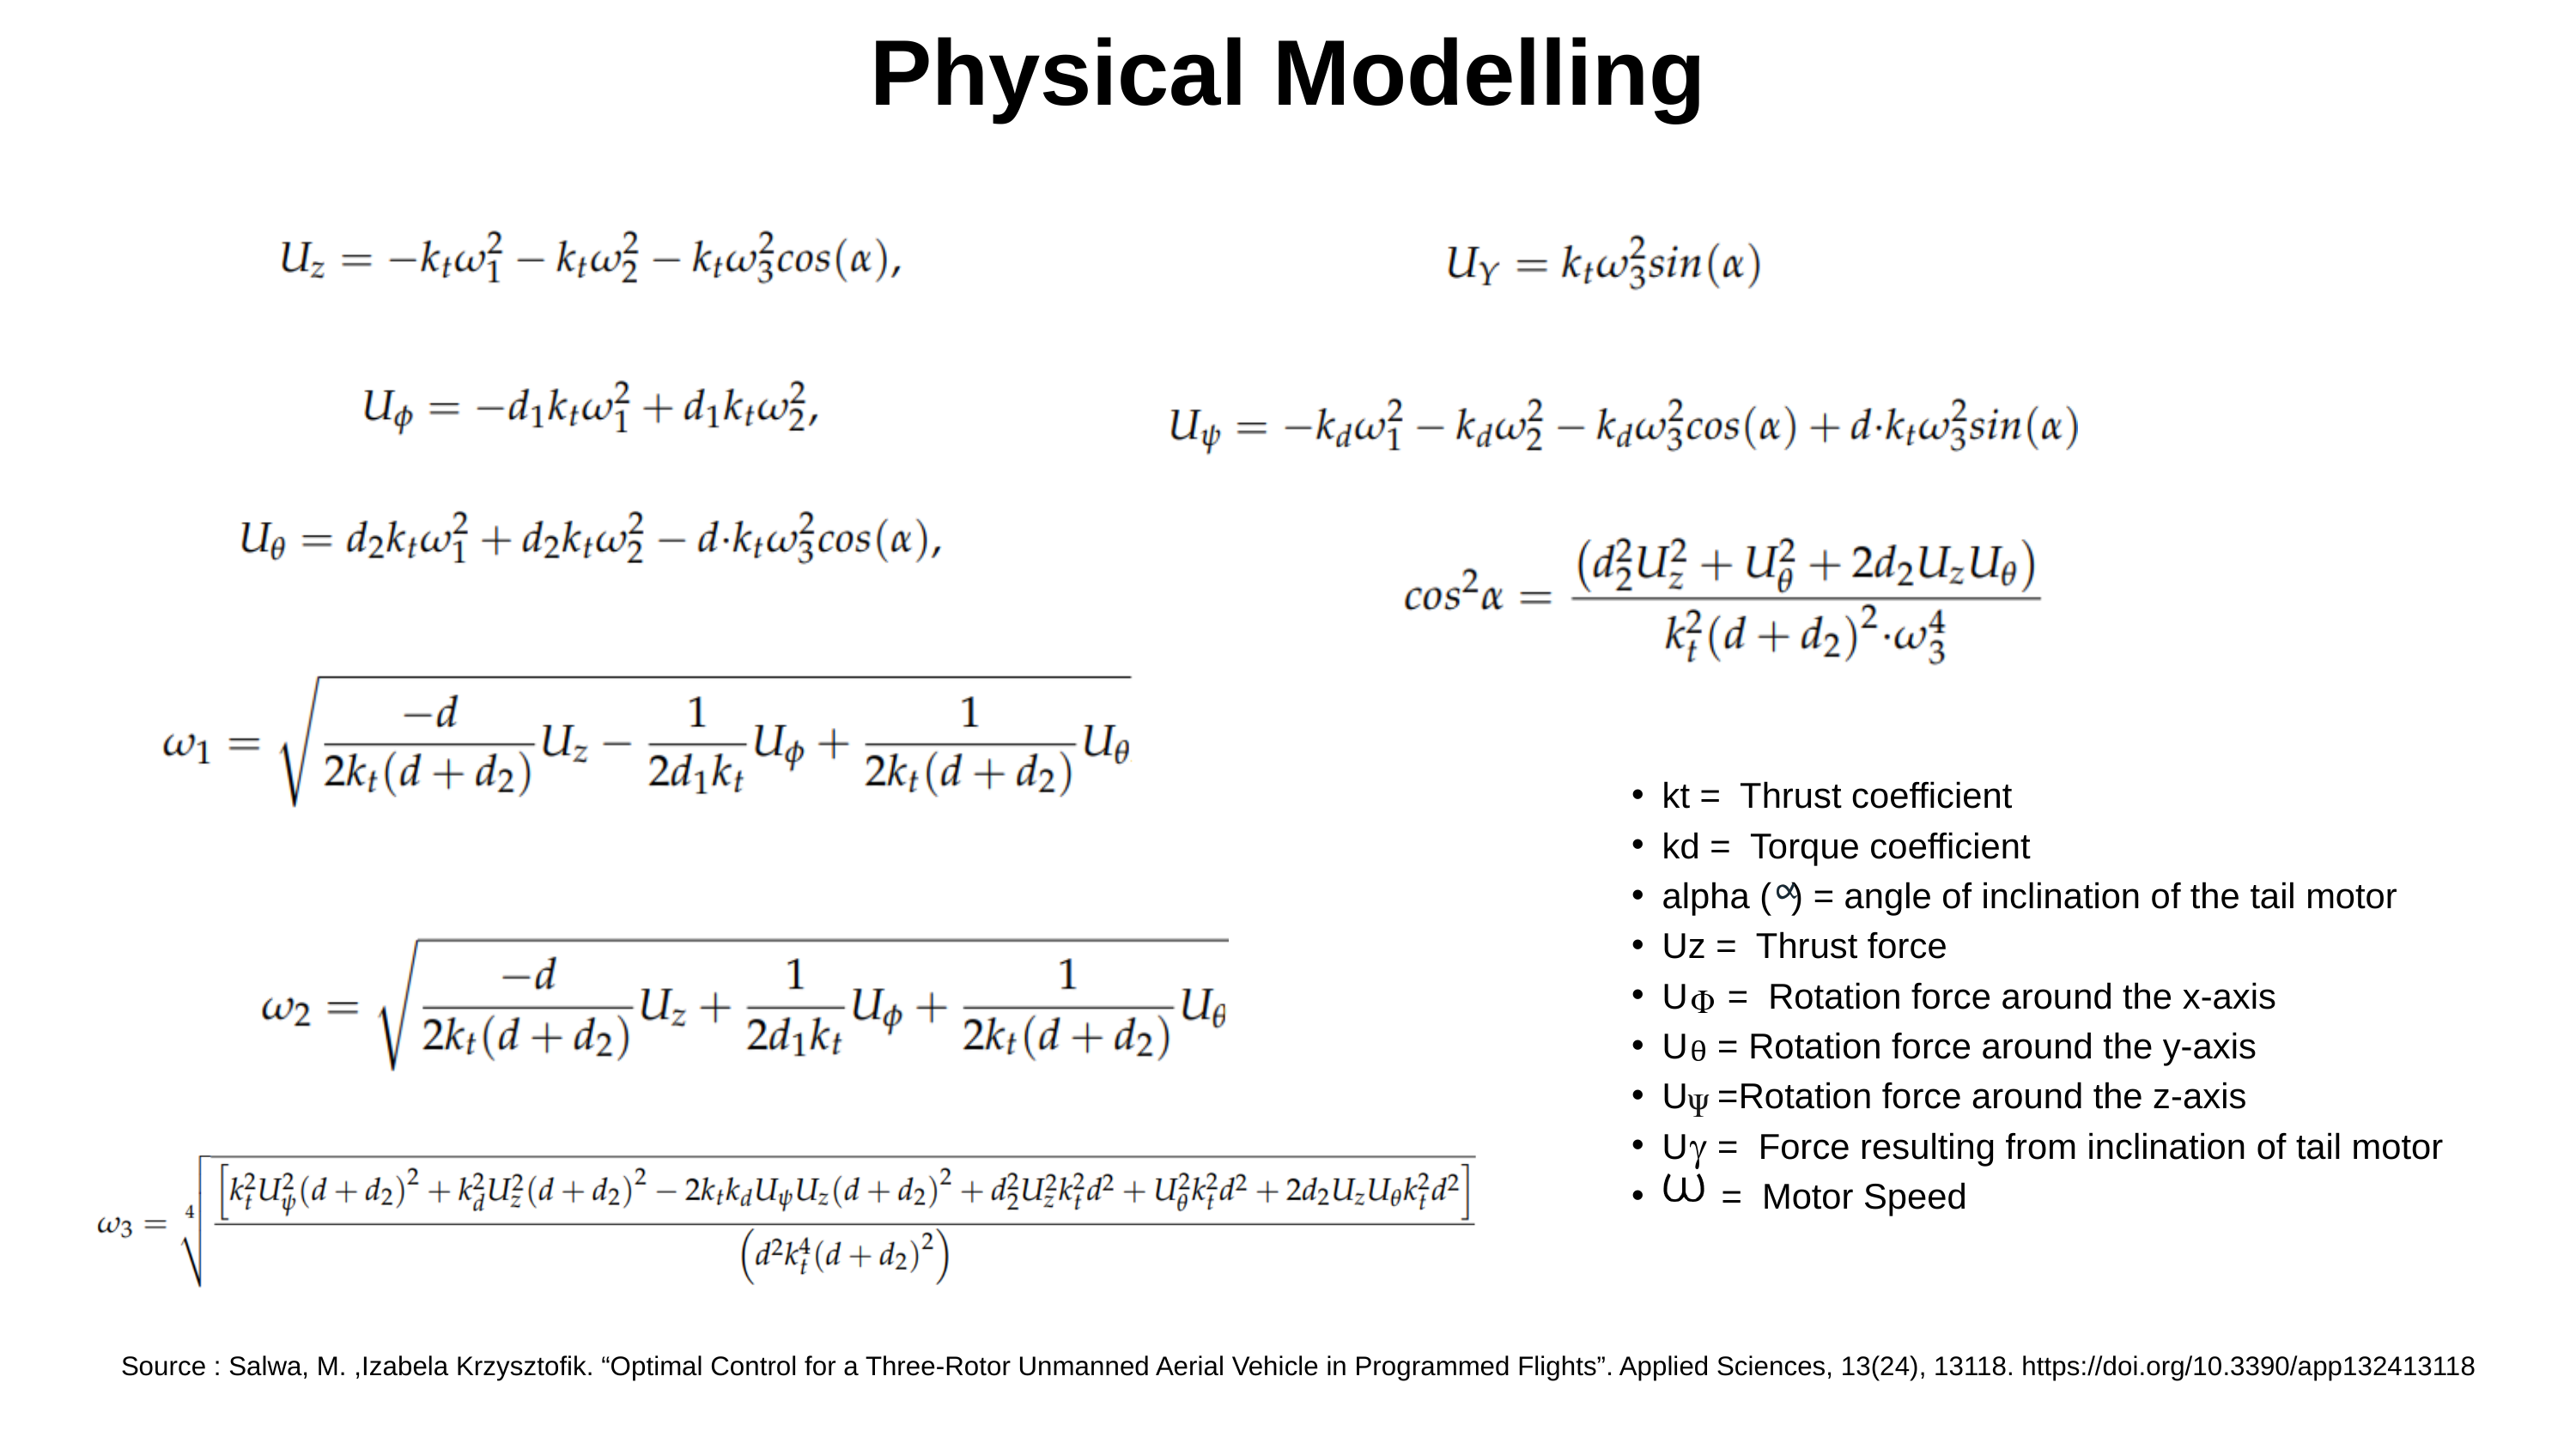

Physical Modelling

kt =  Thrust coefficient
kd =  Torque coefficient
alpha (  ) = angle of inclination of the tail motor
Uz =  Thrust force
U    =  Rotation force around the x-axis
U   = Rotation force around the y-axis
U   =Rotation force around the z-axis
U   =  Force resulting from inclination of tail motor
      =  Motor Speed

Source : Salwa, M. ,Izabela Krzysztofik. “Optimal Control for a Three-Rotor Unmanned Aerial Vehicle in Programmed Flights”. Applied Sciences, 13(24), 13118. https://doi.org/10.3390/app132413118